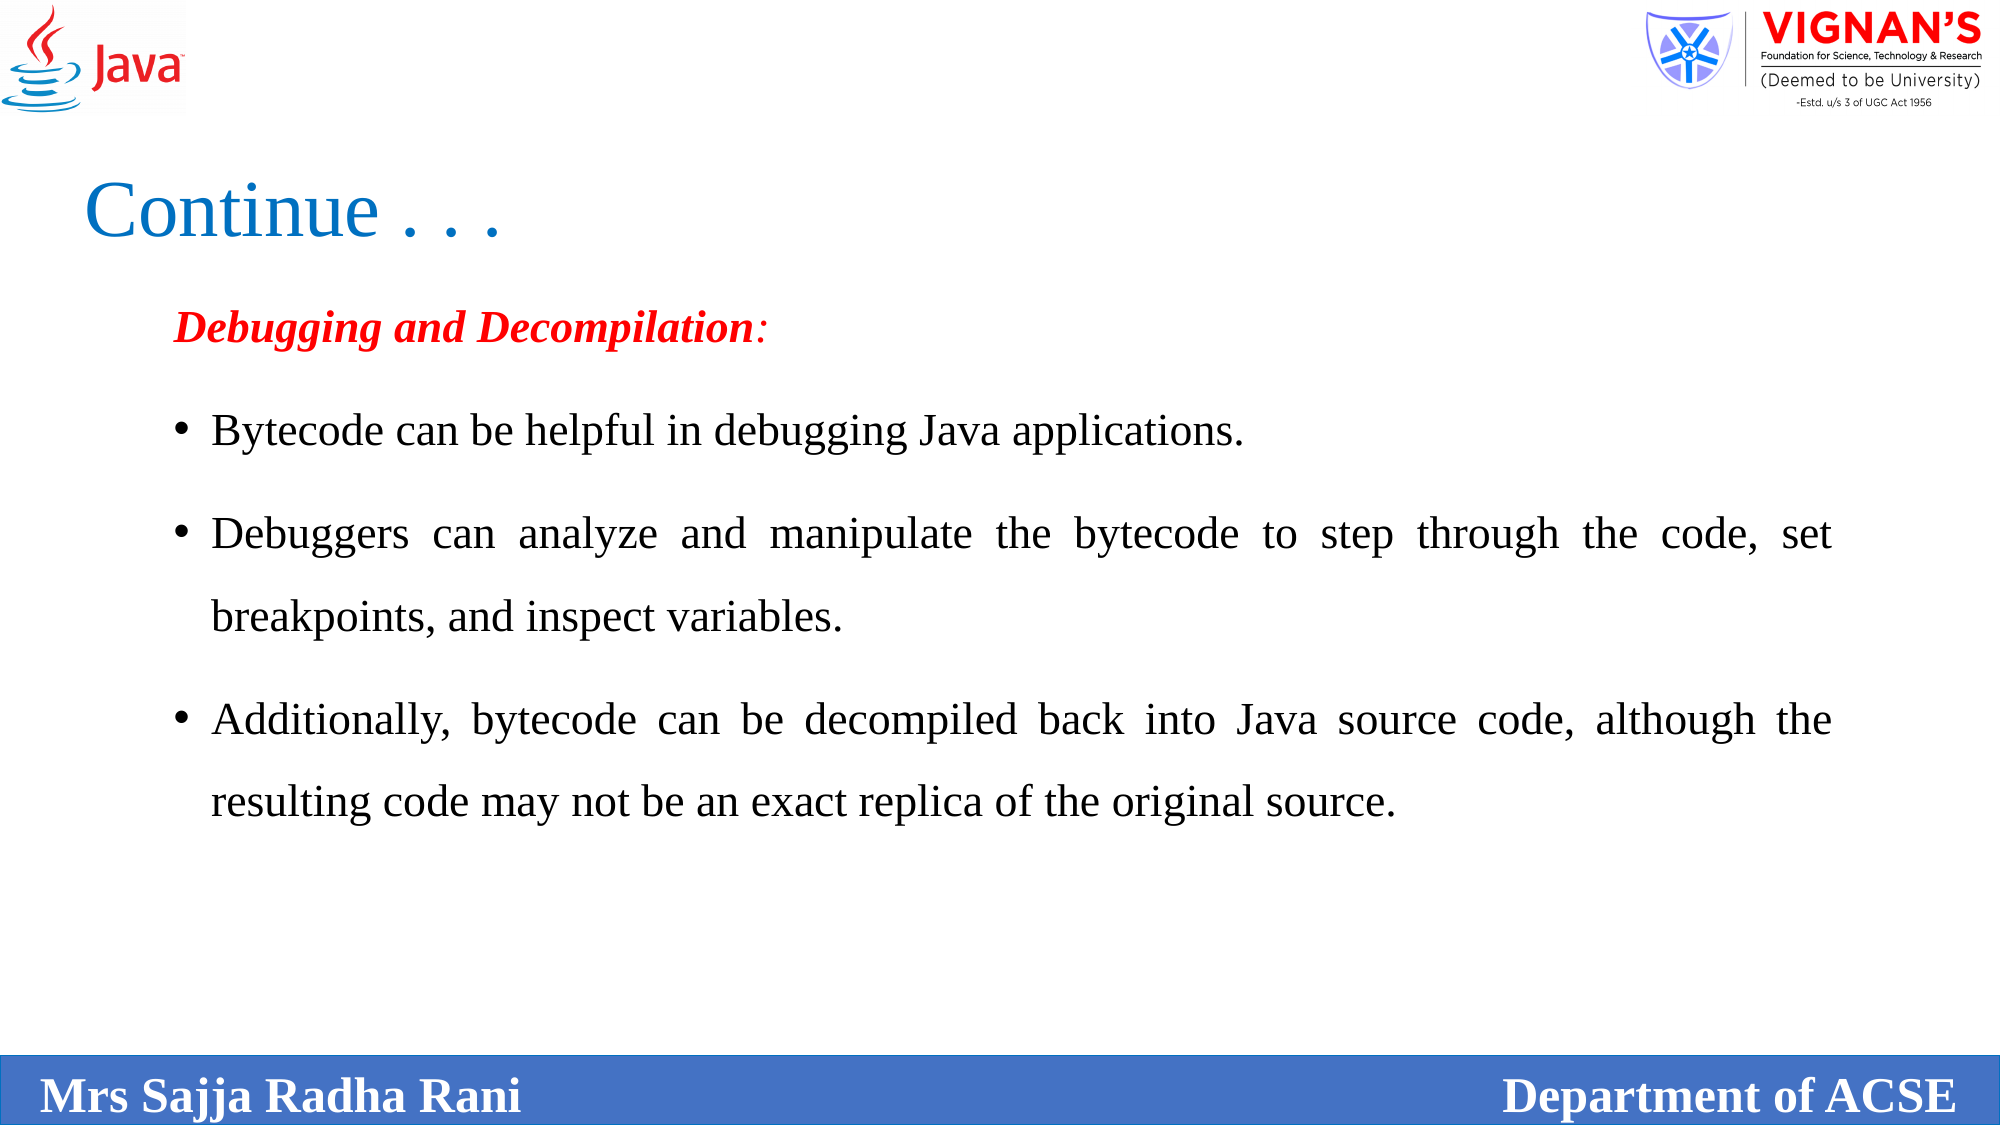

Continue . . .
Debugging and Decompilation:
Bytecode can be helpful in debugging Java applications.
Debuggers can analyze and manipulate the bytecode to step through the code, set breakpoints, and inspect variables.
Additionally, bytecode can be decompiled back into Java source code, although the resulting code may not be an exact replica of the original source.